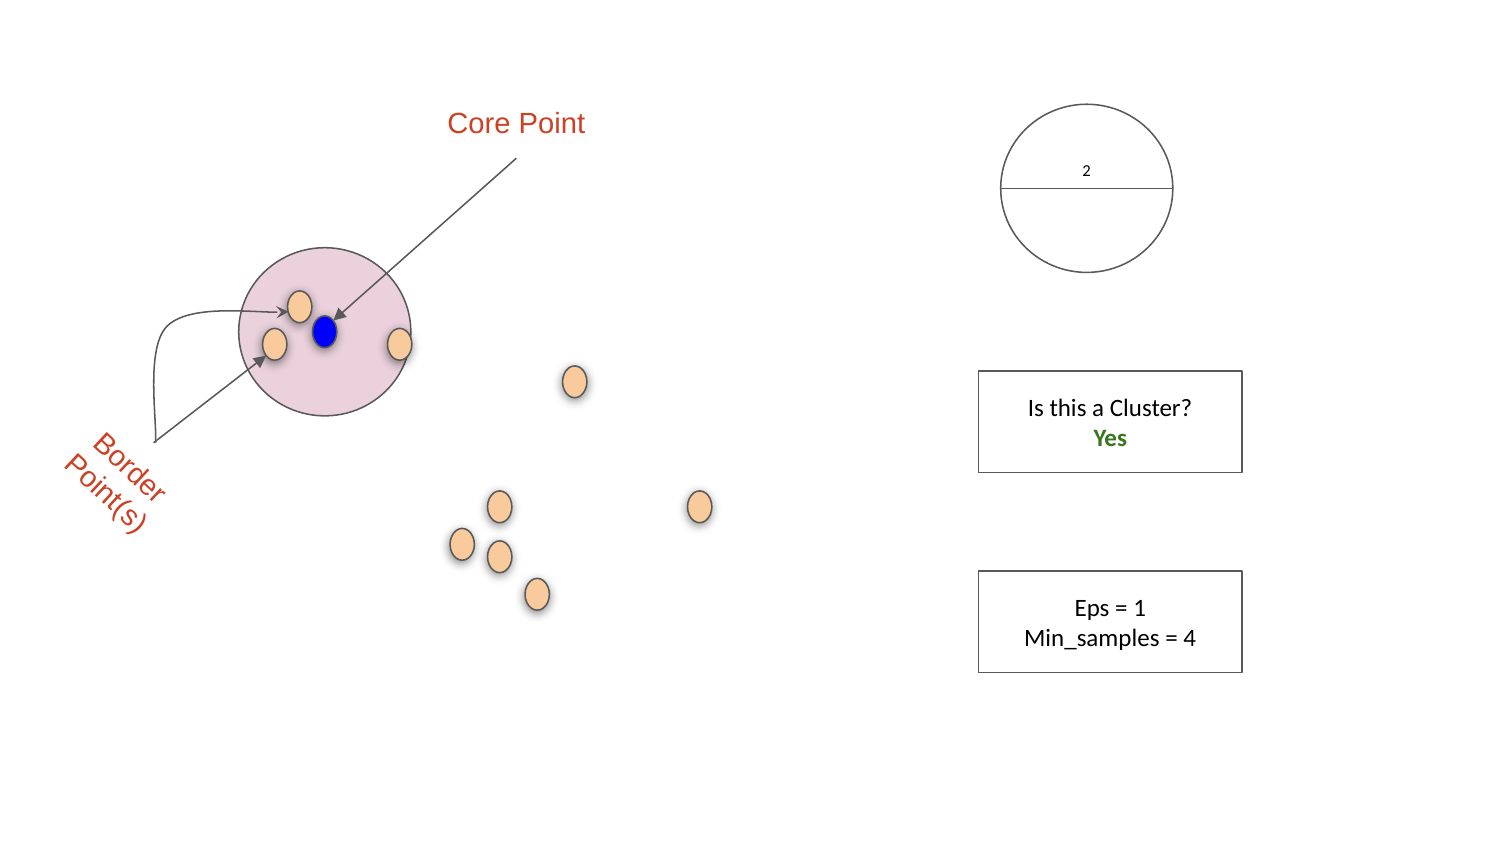

Core Point

2

Is this a Cluster?
Yes
Border Point(s)

Eps = 1
Min_samples = 4